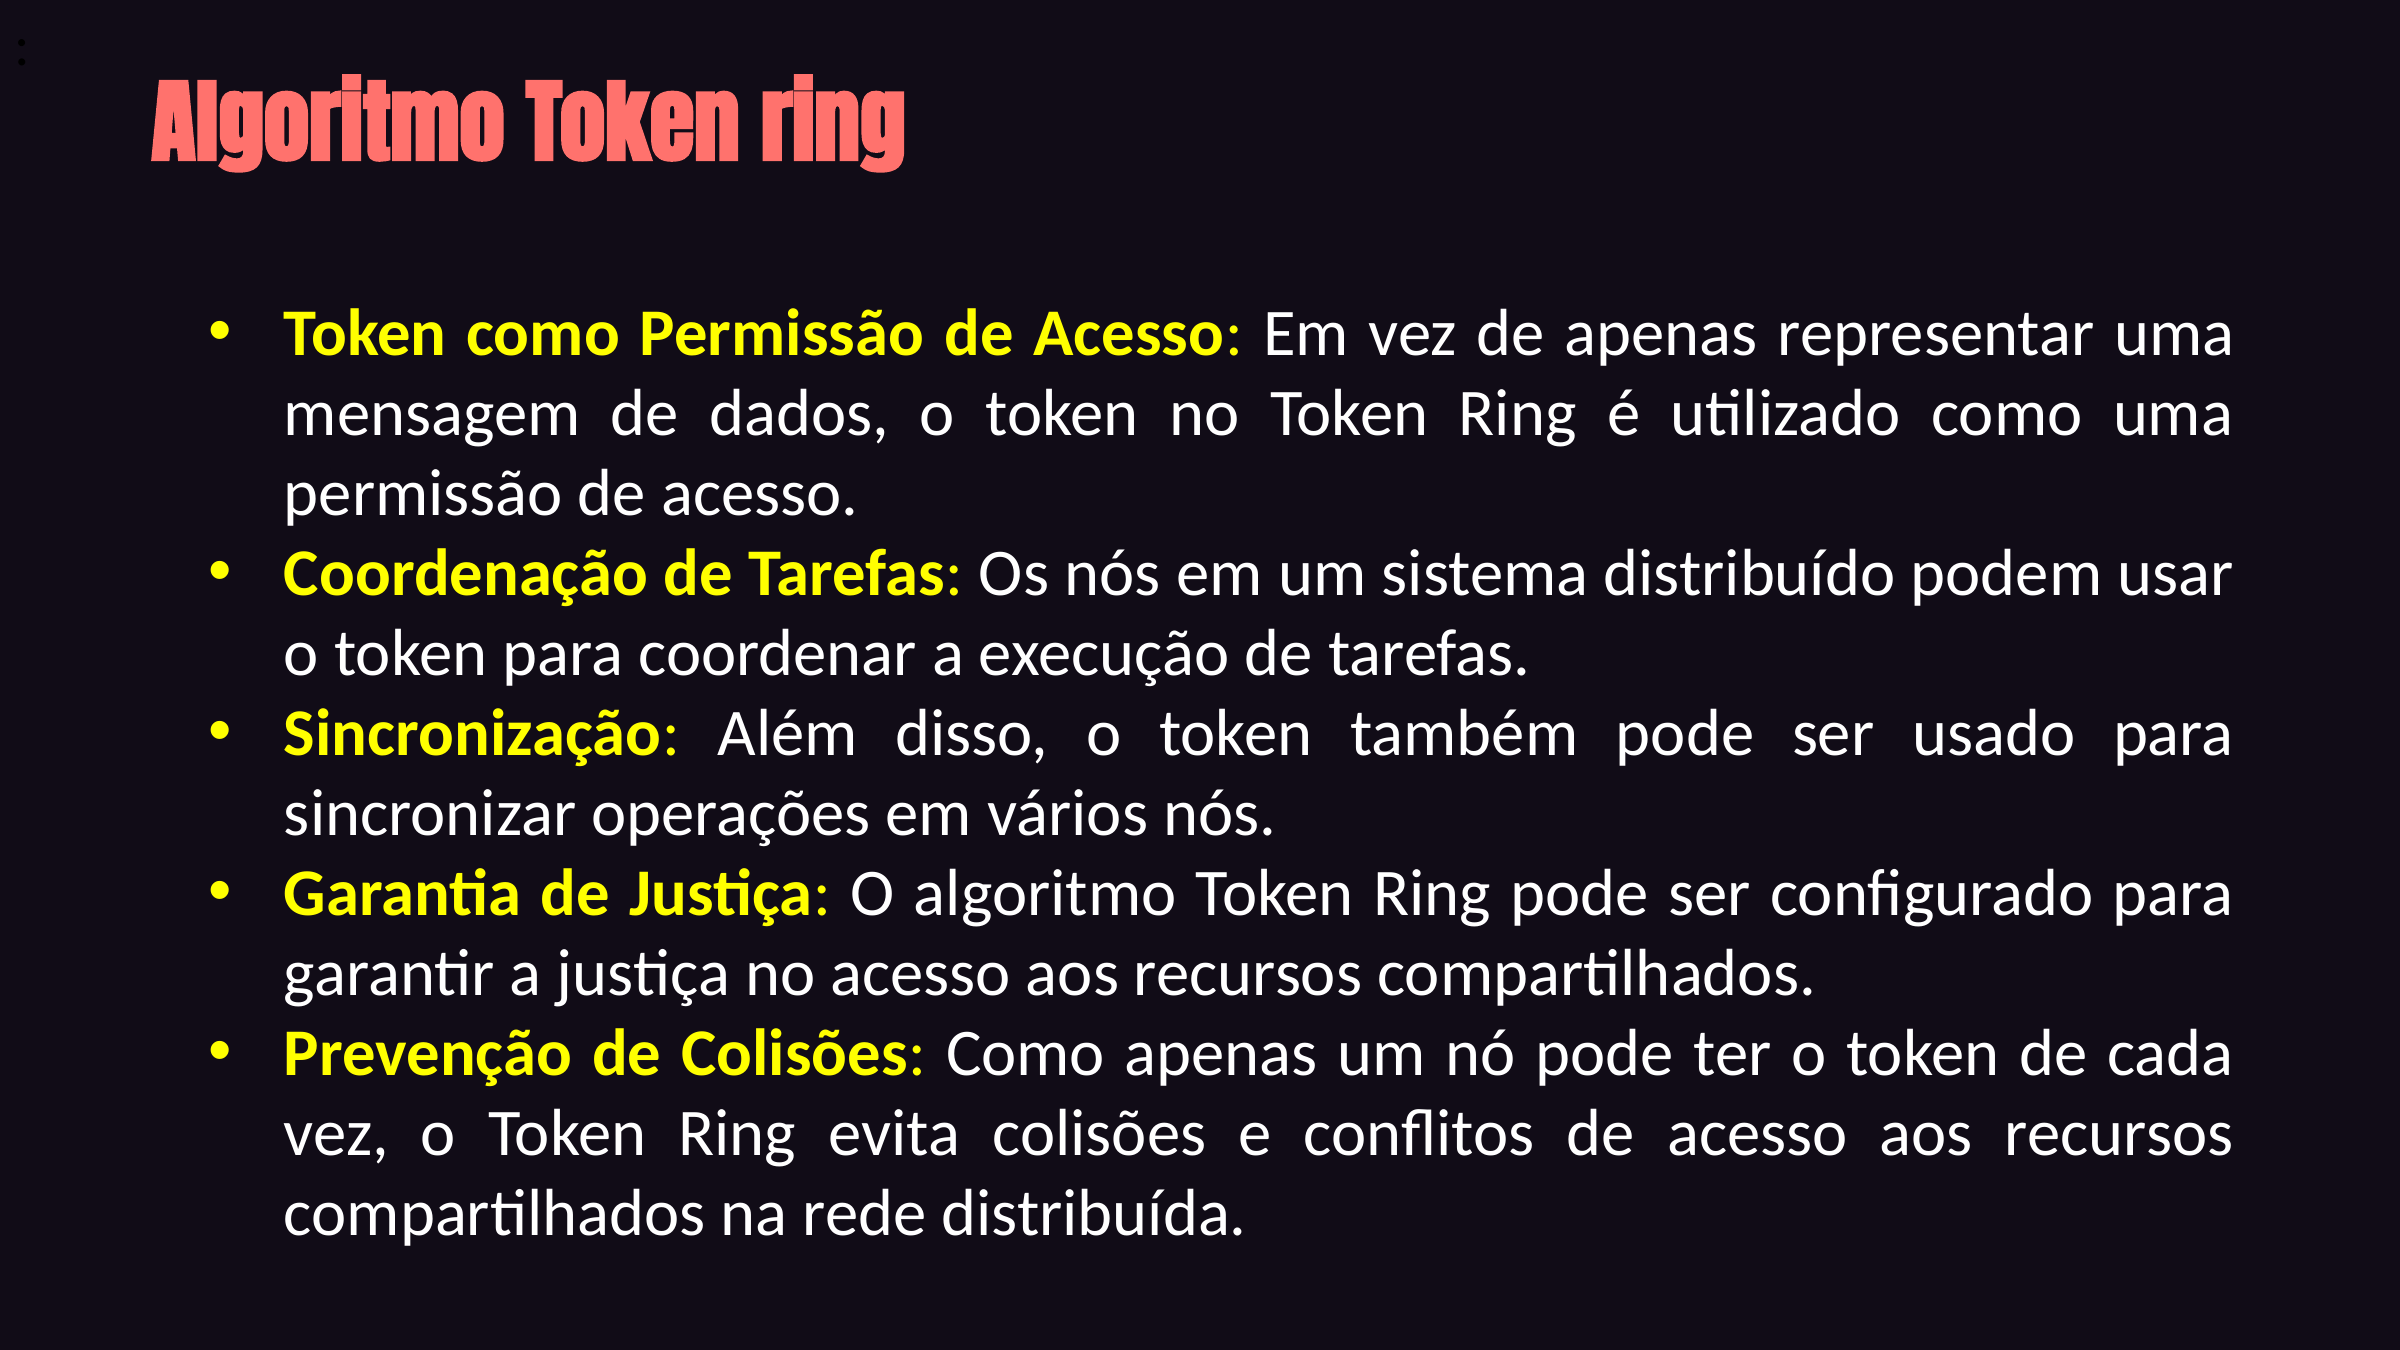

:
Algoritmo Token ring

Token como Permissão de Acesso: Em vez de apenas representar uma mensagem de dados, o token no Token Ring é utilizado como uma permissão de acesso.
Coordenação de Tarefas: Os nós em um sistema distribuído podem usar o token para coordenar a execução de tarefas.
Sincronização: Além disso, o token também pode ser usado para sincronizar operações em vários nós.
Garantia de Justiça: O algoritmo Token Ring pode ser configurado para garantir a justiça no acesso aos recursos compartilhados.
Prevenção de Colisões: Como apenas um nó pode ter o token de cada vez, o Token Ring evita colisões e conflitos de acesso aos recursos compartilhados na rede distribuída.